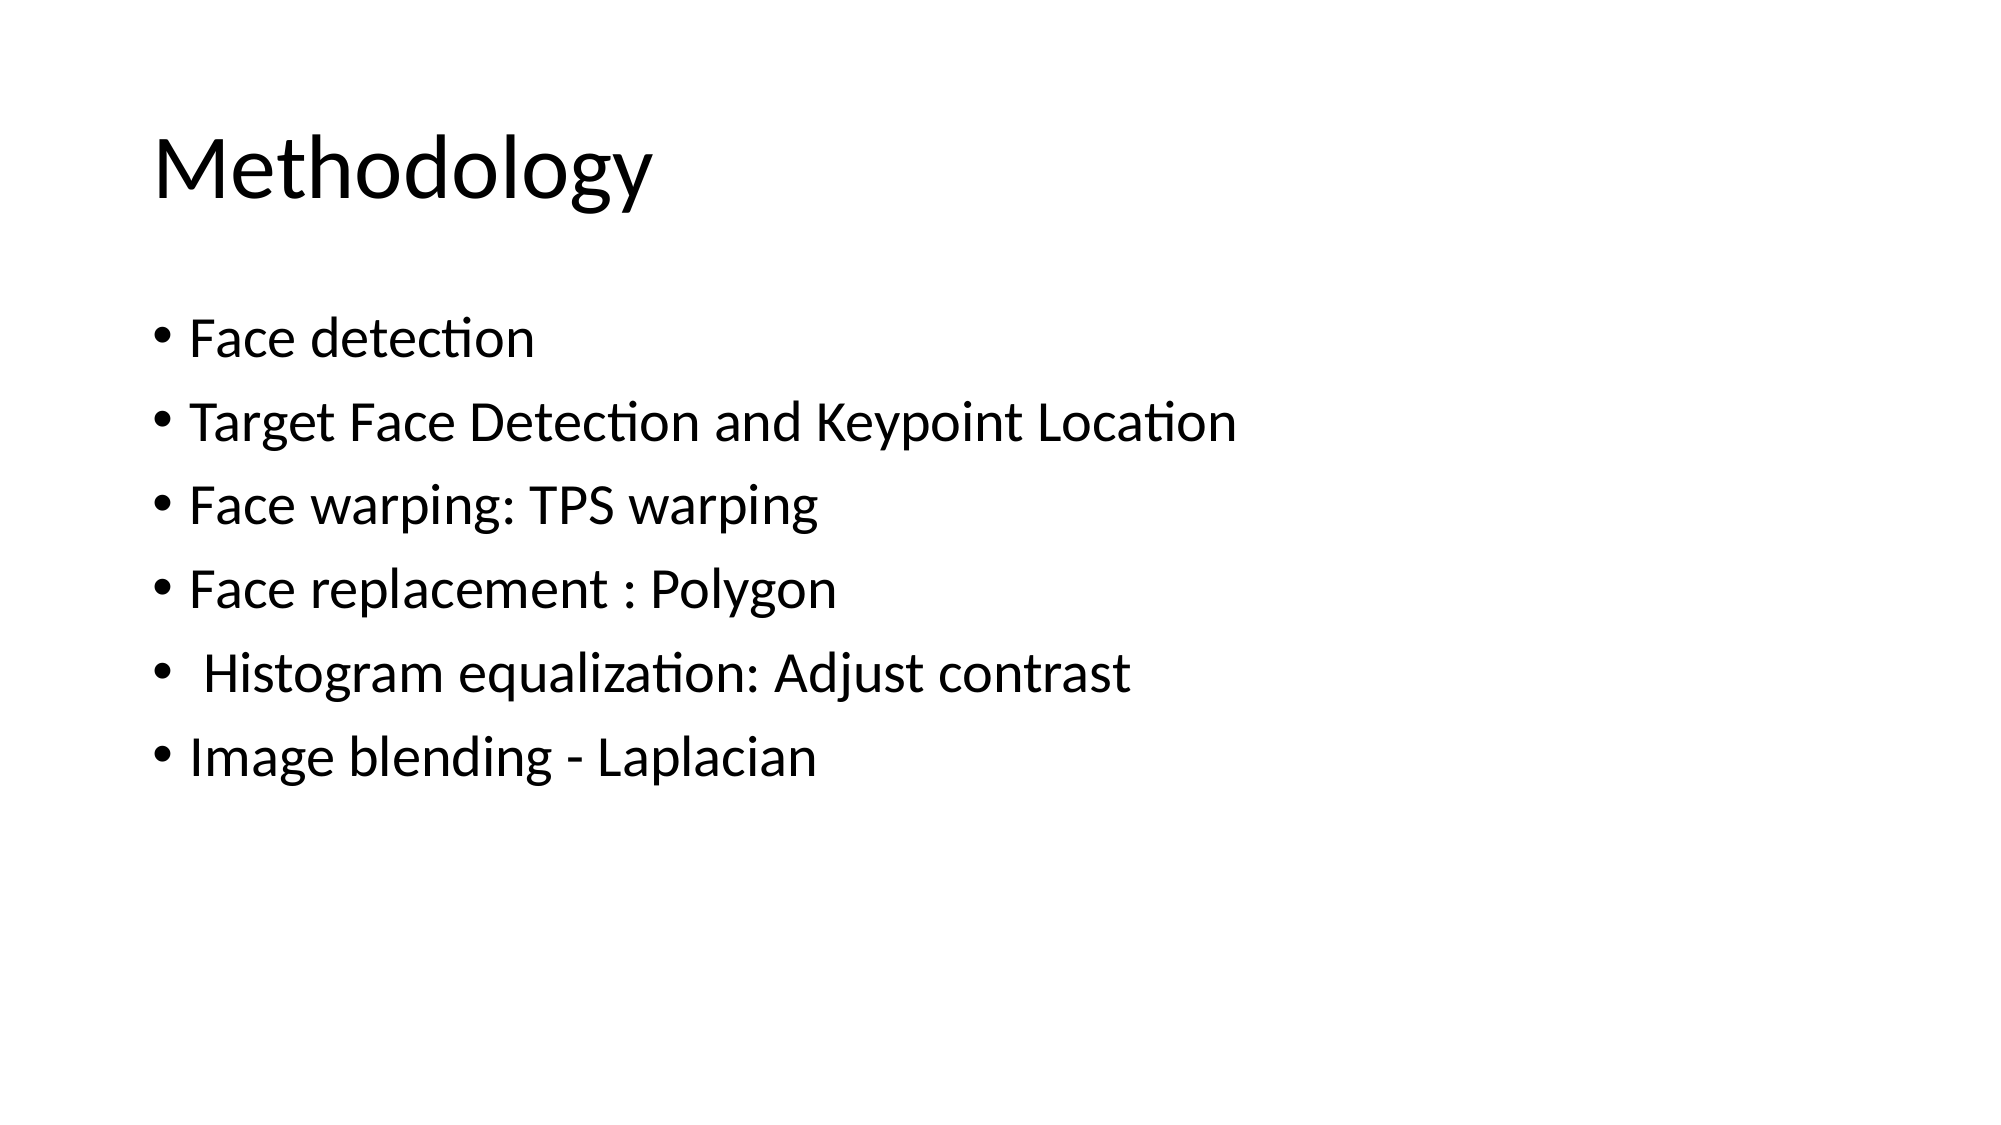

# Methodology
Face detection
Target Face Detection and Keypoint Location
Face warping: TPS warping
Face replacement : Polygon
 Histogram equalization: Adjust contrast
Image blending - Laplacian